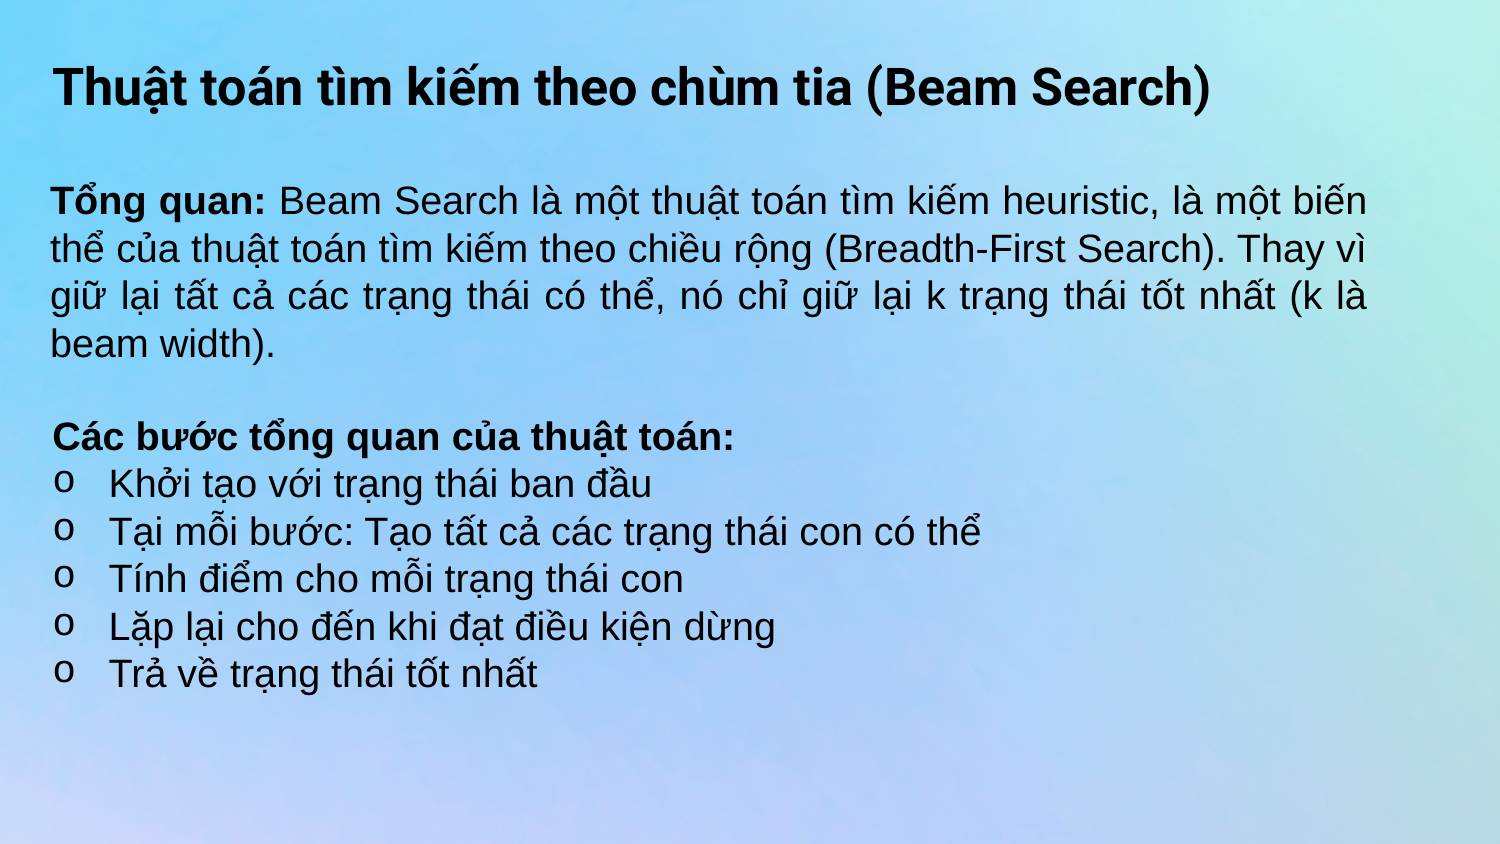

# Thuật toán tìm kiếm theo chùm tia (Beam Search)
Tổng quan: Beam Search là một thuật toán tìm kiếm heuristic, là một biến thể của thuật toán tìm kiếm theo chiều rộng (Breadth-First Search). Thay vì giữ lại tất cả các trạng thái có thể, nó chỉ giữ lại k trạng thái tốt nhất (k là beam width).
Các bước tổng quan của thuật toán:
Khởi tạo với trạng thái ban đầu
Tại mỗi bước: Tạo tất cả các trạng thái con có thể
Tính điểm cho mỗi trạng thái con
Lặp lại cho đến khi đạt điều kiện dừng
Trả về trạng thái tốt nhất